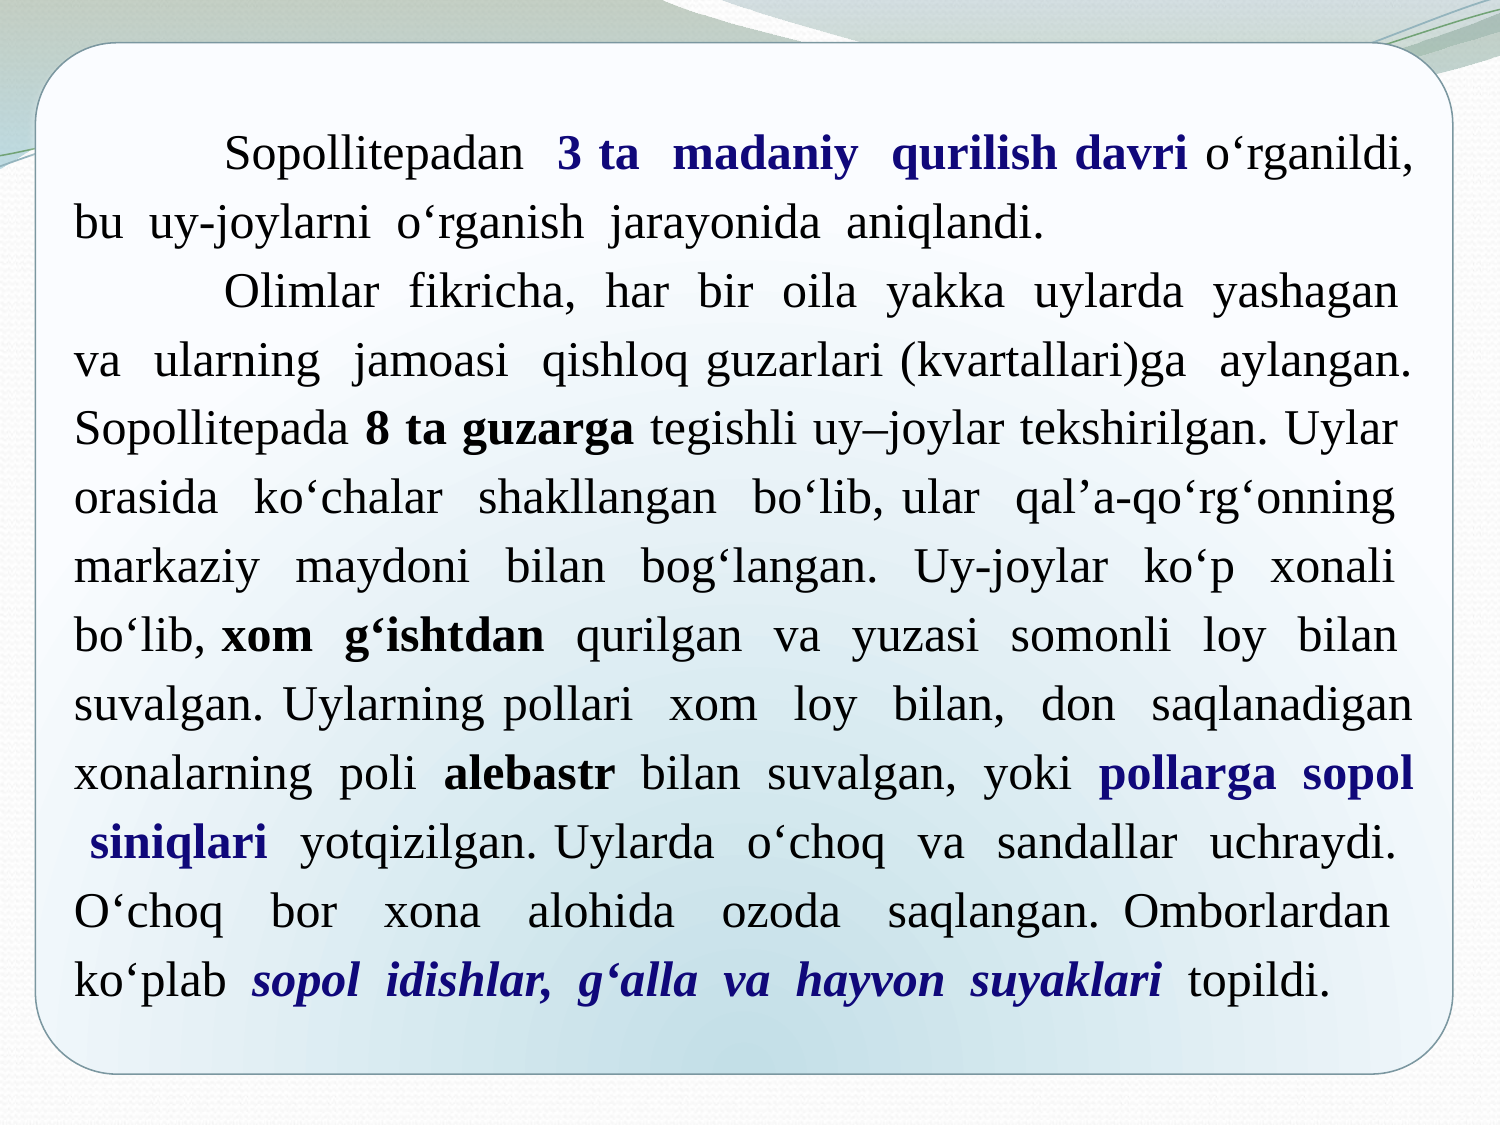

Sopollitepadan  3 ta  madaniy  qurilish davri o‘rganildi, bu  uy-joylarni  o‘rganish  jarayonida  aniqlandi.
	Olimlar  fikricha,  har  bir  oila  yakka  uylarda  yashagan  va  ularning  jamoasi  qishloq guzarlari (kvartallari)ga  aylangan. Sopollitepada 8 ta guzarga tegishli uy–joylar tekshirilgan. Uylar  orasida  ko‘chalar  shakllangan  bo‘lib, ular  qal’a-qo‘rg‘onning  markaziy  maydoni  bilan  bog‘langan.  Uy-joylar  ko‘p  xonali  bo‘lib, xom  g‘ishtdan  qurilgan  va  yuzasi  somonli  loy  bilan  suvalgan. Uylarning pollari  xom  loy  bilan,  don  saqlanadigan xonalarning  poli  alebastr  bilan  suvalgan,  yoki  pollarga  sopol  siniqlari  yotqizilgan. Uylarda  o‘choq  va  sandallar  uchraydi.  O‘choq  bor  xona  alohida  ozoda  saqlangan. Omborlardan  ko‘plab  sopol  idishlar,  g‘alla  va  hayvon  suyaklari  topildi.